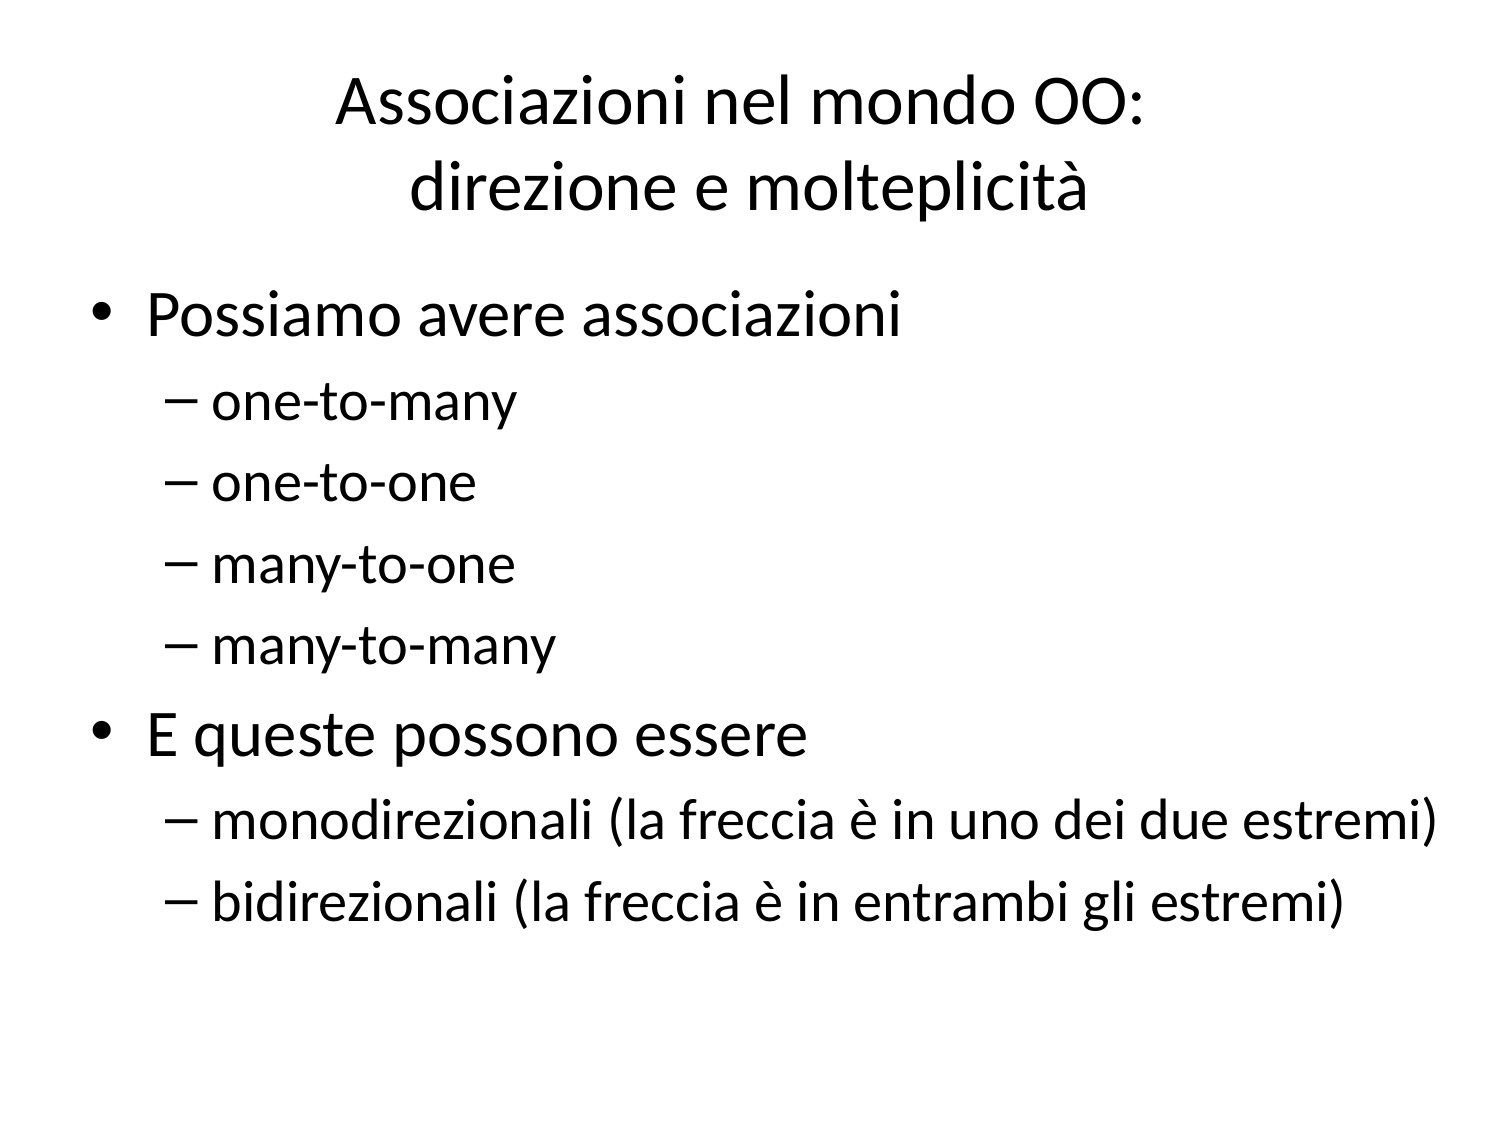

# Associazioni nel mondo OO: direzione e molteplicità
Possiamo avere associazioni
one-to-many
one-to-one
many-to-one
many-to-many
E queste possono essere
monodirezionali (la freccia è in uno dei due estremi)
bidirezionali (la freccia è in entrambi gli estremi)